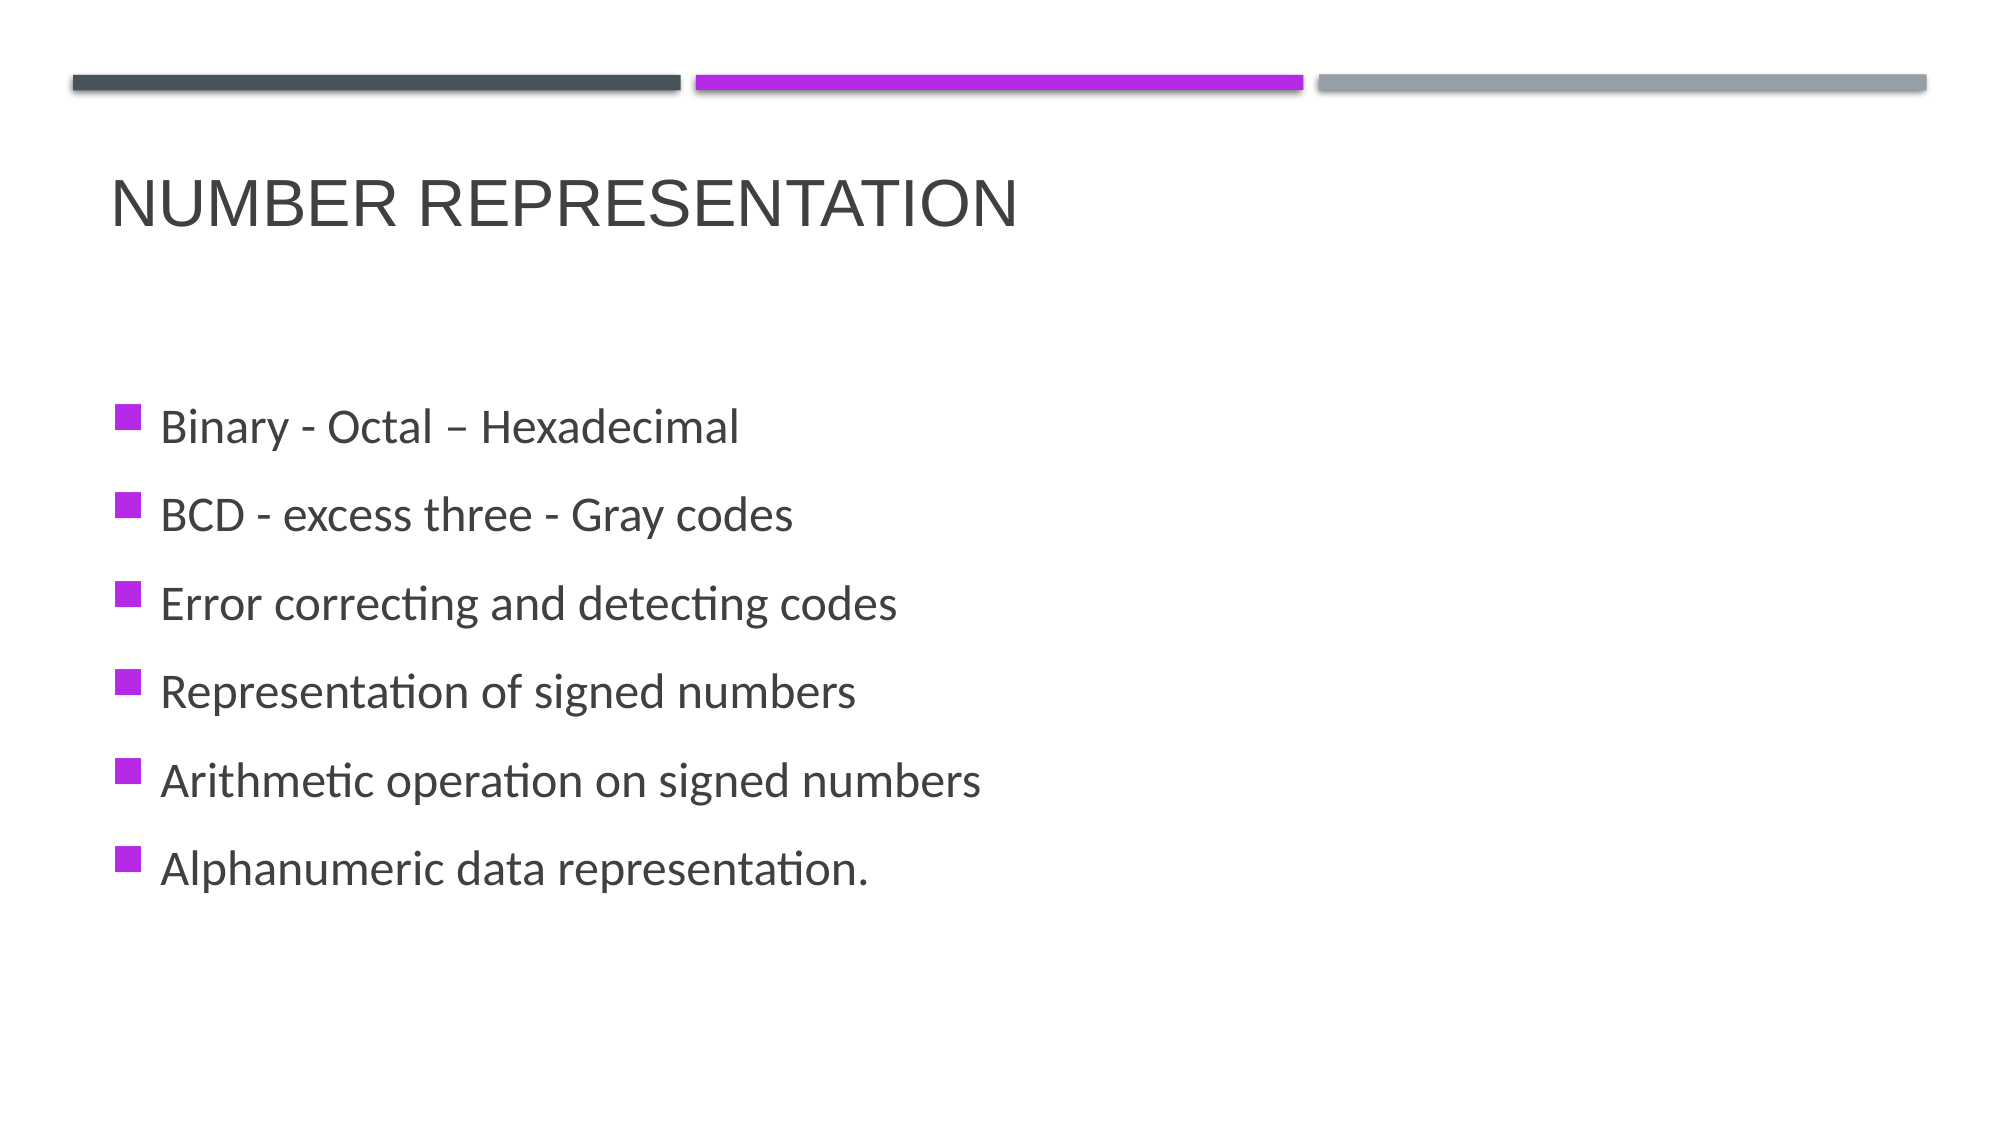

# NUMBER REPRESENTATION
Binary - Octal – Hexadecimal
BCD - excess three - Gray codes
Error correcting and detecting codes
Representation of signed numbers
Arithmetic operation on signed numbers
Alphanumeric data representation.